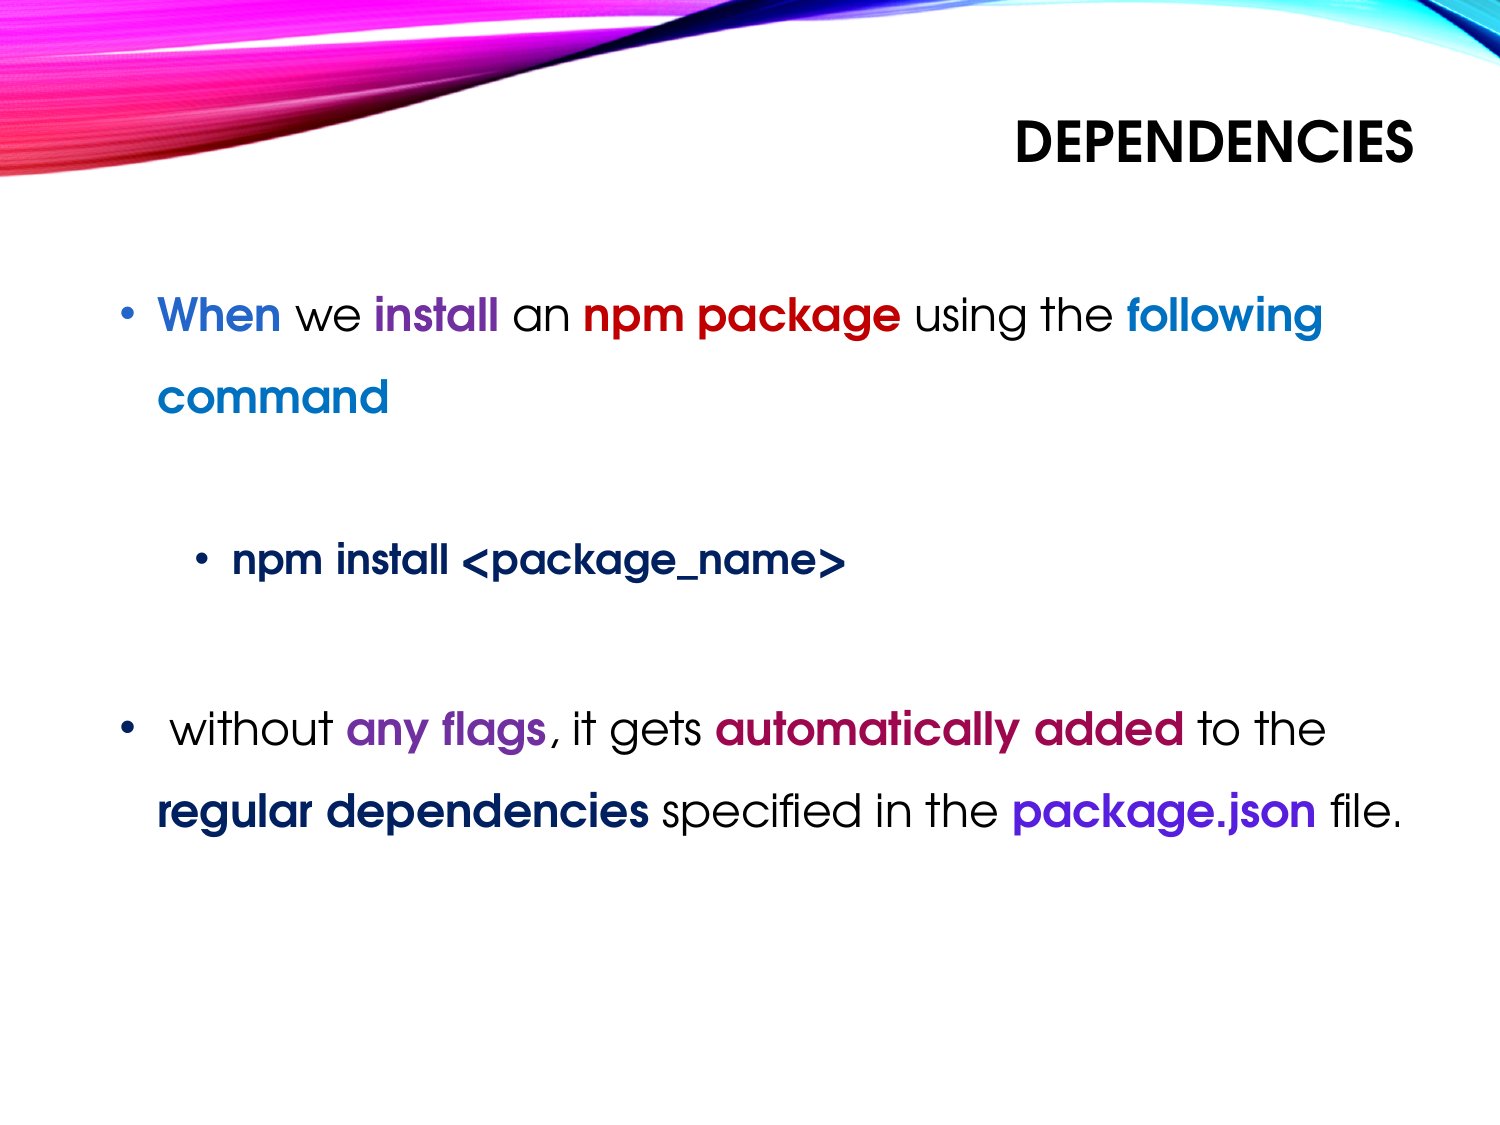

# dependencies
When we install an npm package using the following command

npm install <package_name>

 without any flags, it gets automatically added to the regular dependencies specified in the package.json file.